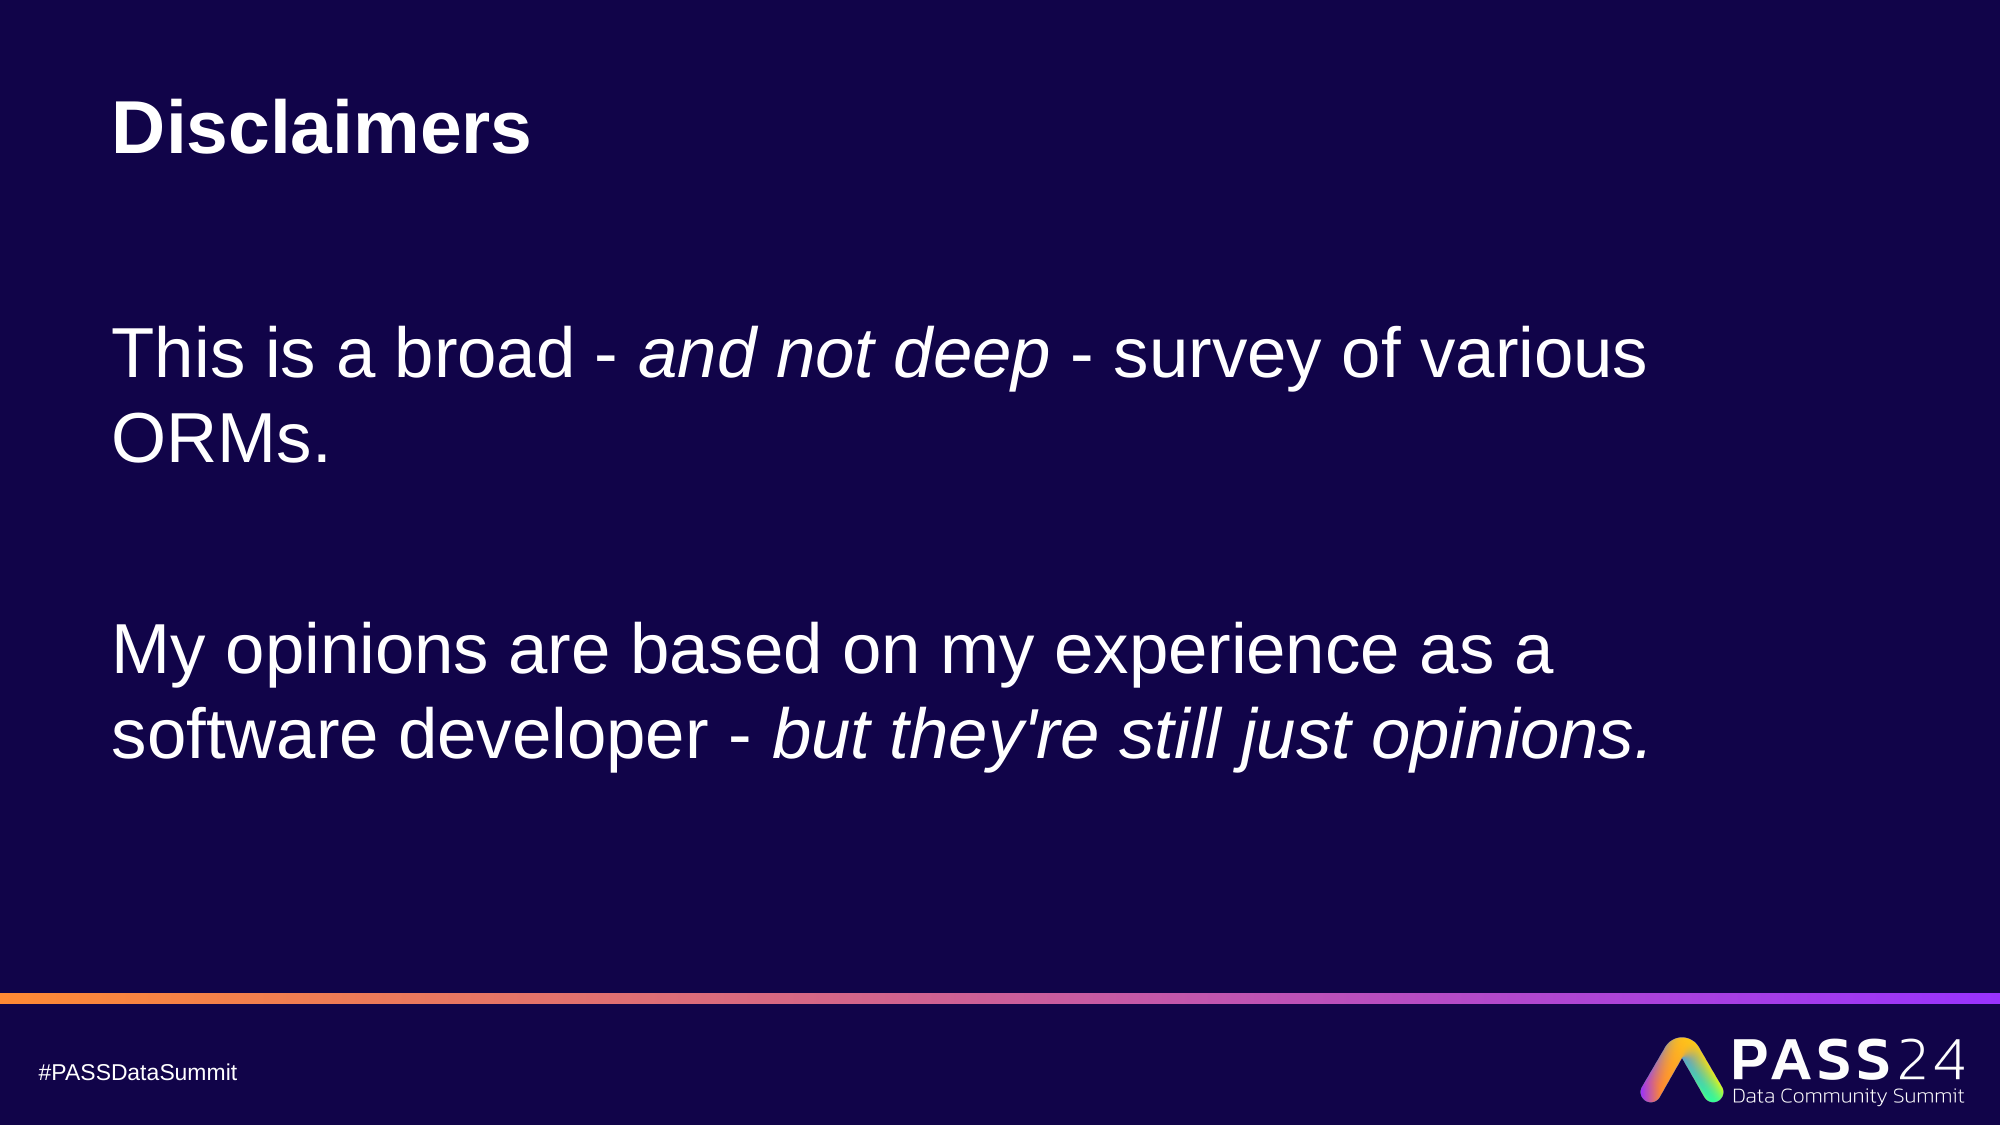

# Disclaimers
This is a broad - and not deep - survey of various ORMs.

My opinions are based on my experience as a software developer - but they're still just opinions.